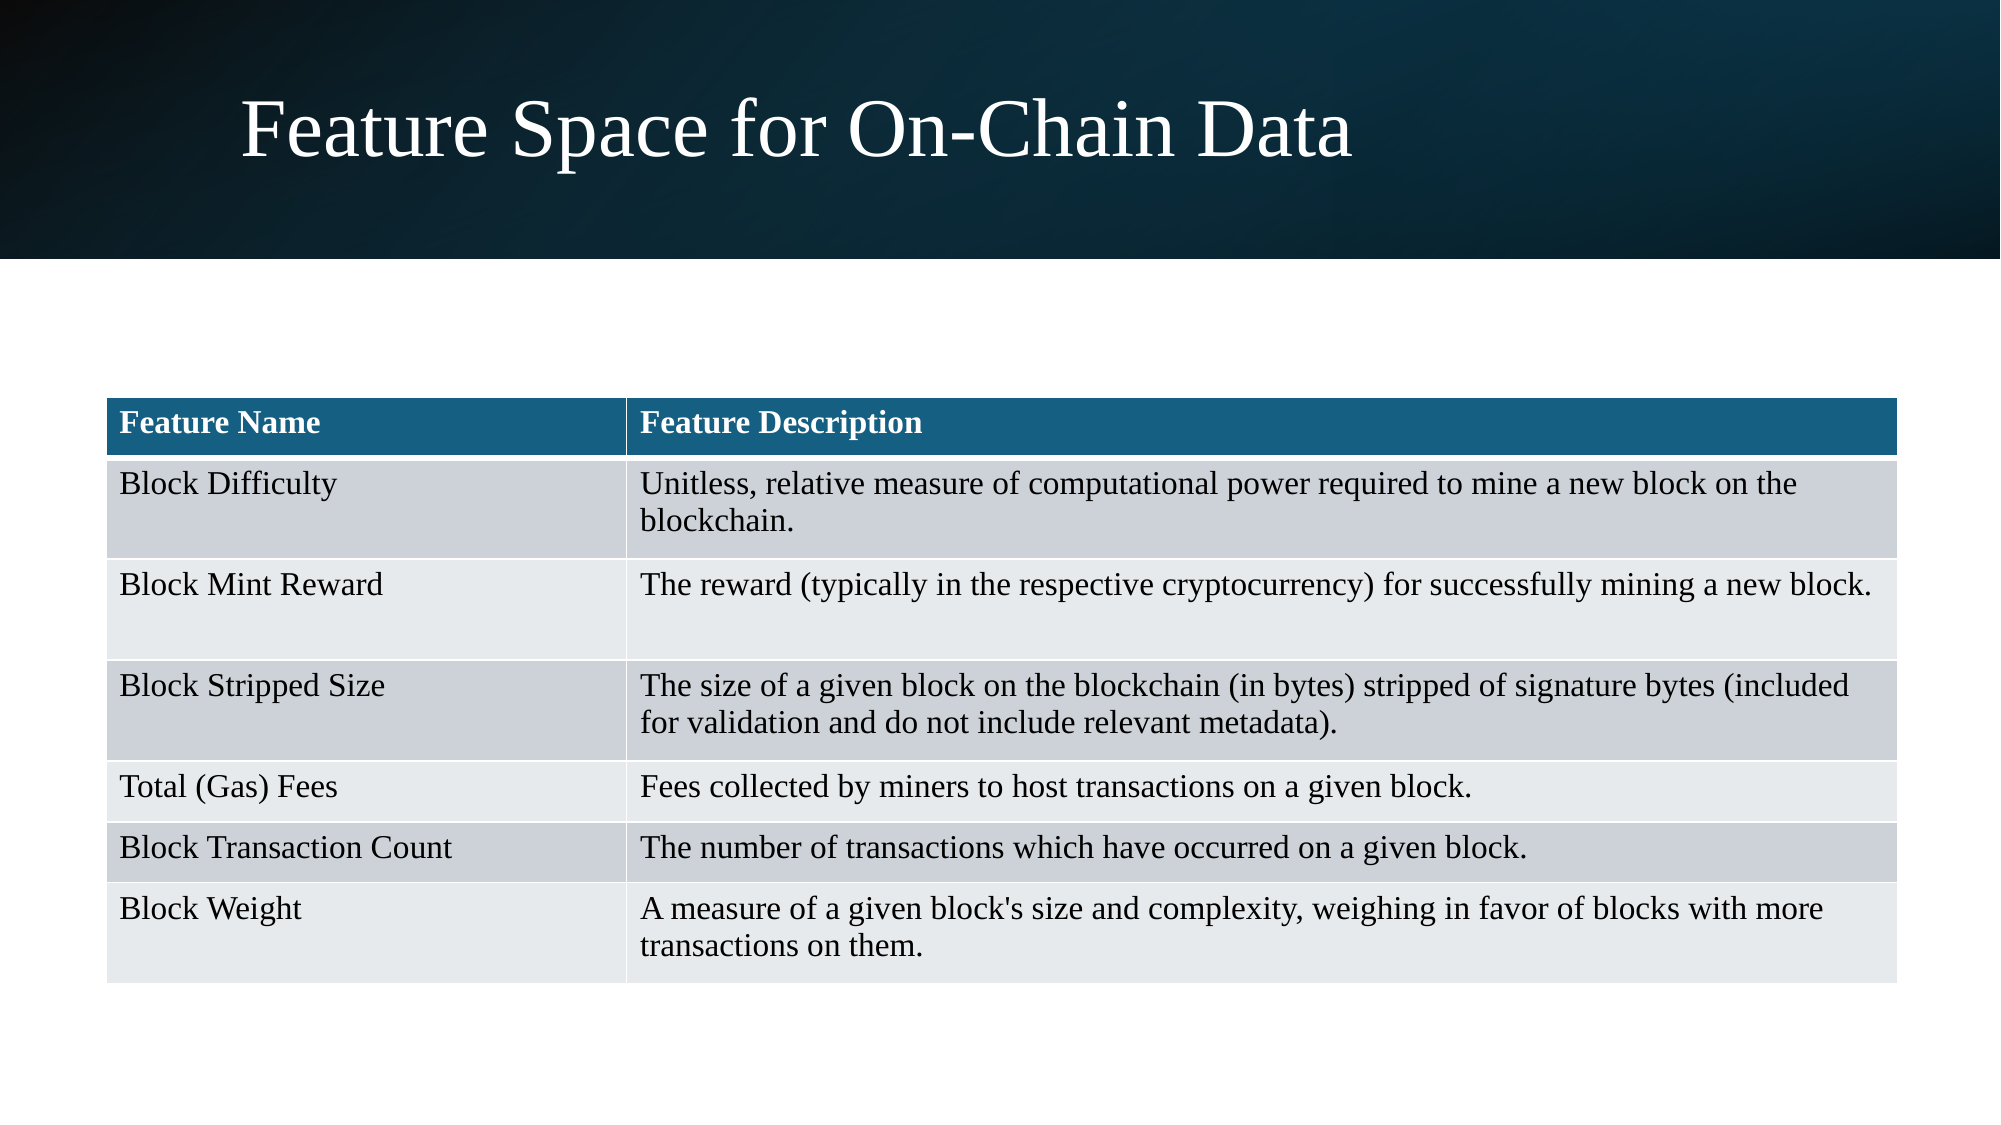

# Feature Space for On-Chain Data
| Feature Name | Feature Description |
| --- | --- |
| Block Difficulty | Unitless, relative measure of computational power required to mine a new block on the blockchain. |
| Block Mint Reward | The reward (typically in the respective cryptocurrency) for successfully mining a new block. |
| Block Stripped Size | The size of a given block on the blockchain (in bytes) stripped of signature bytes (included for validation and do not include relevant metadata). |
| Total (Gas) Fees | Fees collected by miners to host transactions on a given block. |
| Block Transaction Count | The number of transactions which have occurred on a given block. |
| Block Weight | A measure of a given block's size and complexity, weighing in favor of blocks with more transactions on them. |